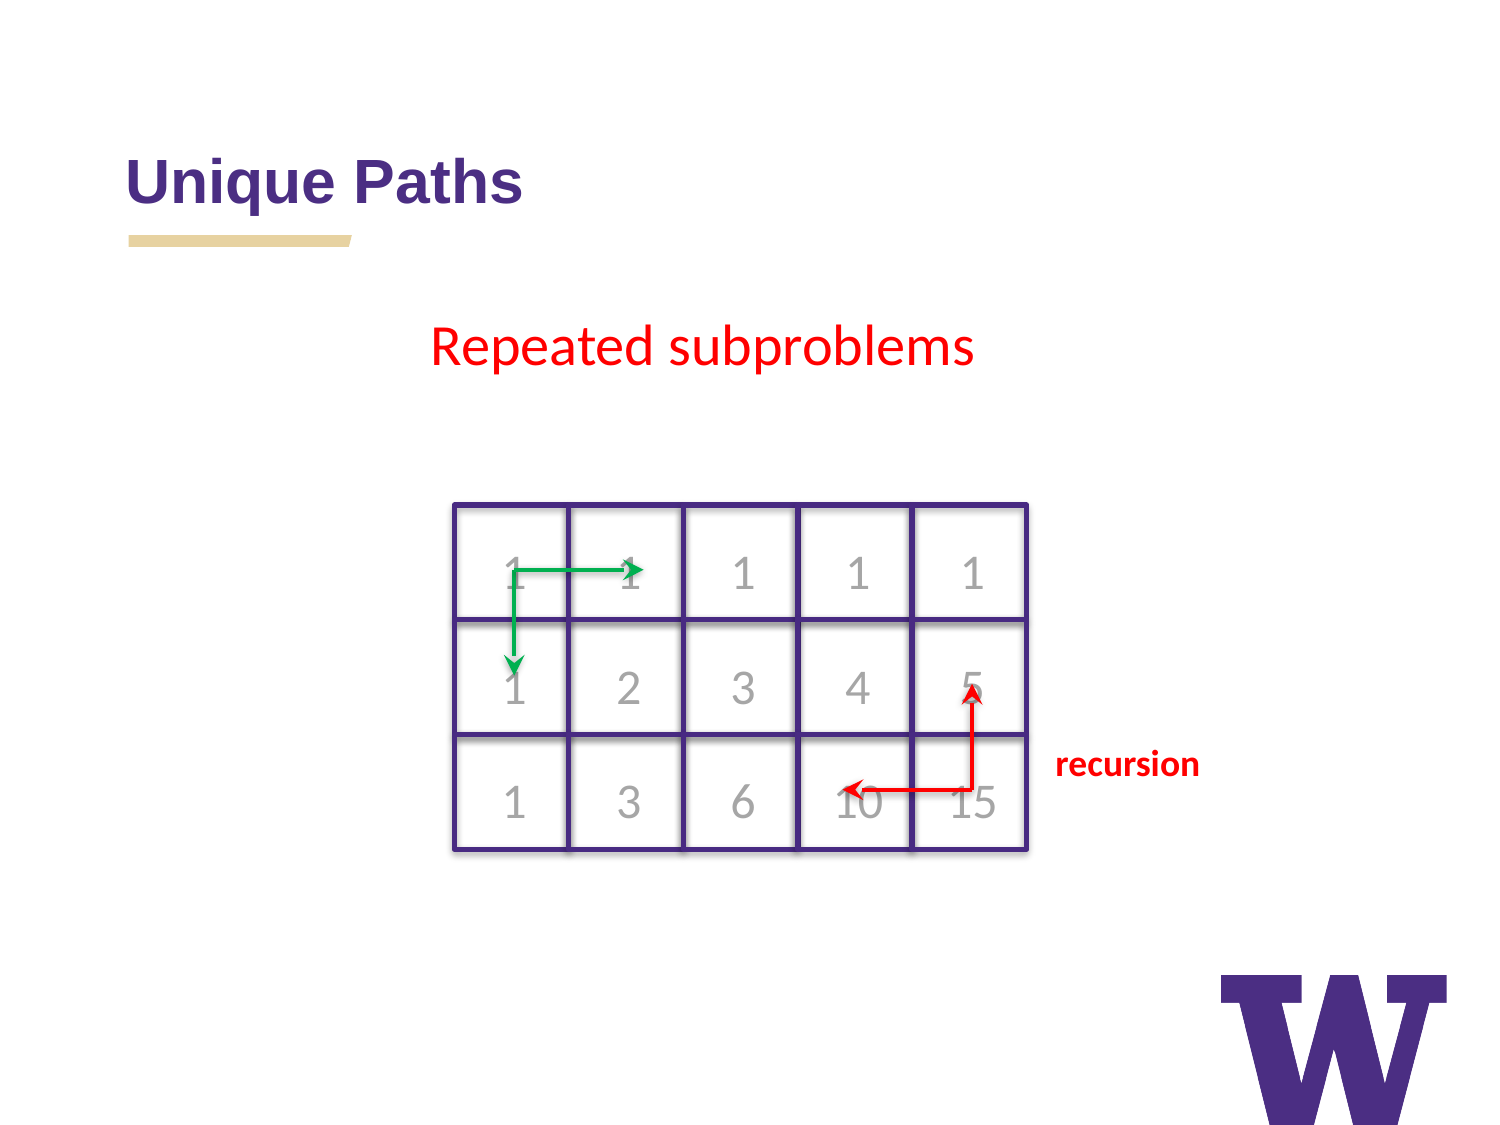

# Unique Paths
Repeated subproblems

1
1
1
1
1

1
2
3
4
5
recursion

1
3
6
10
15